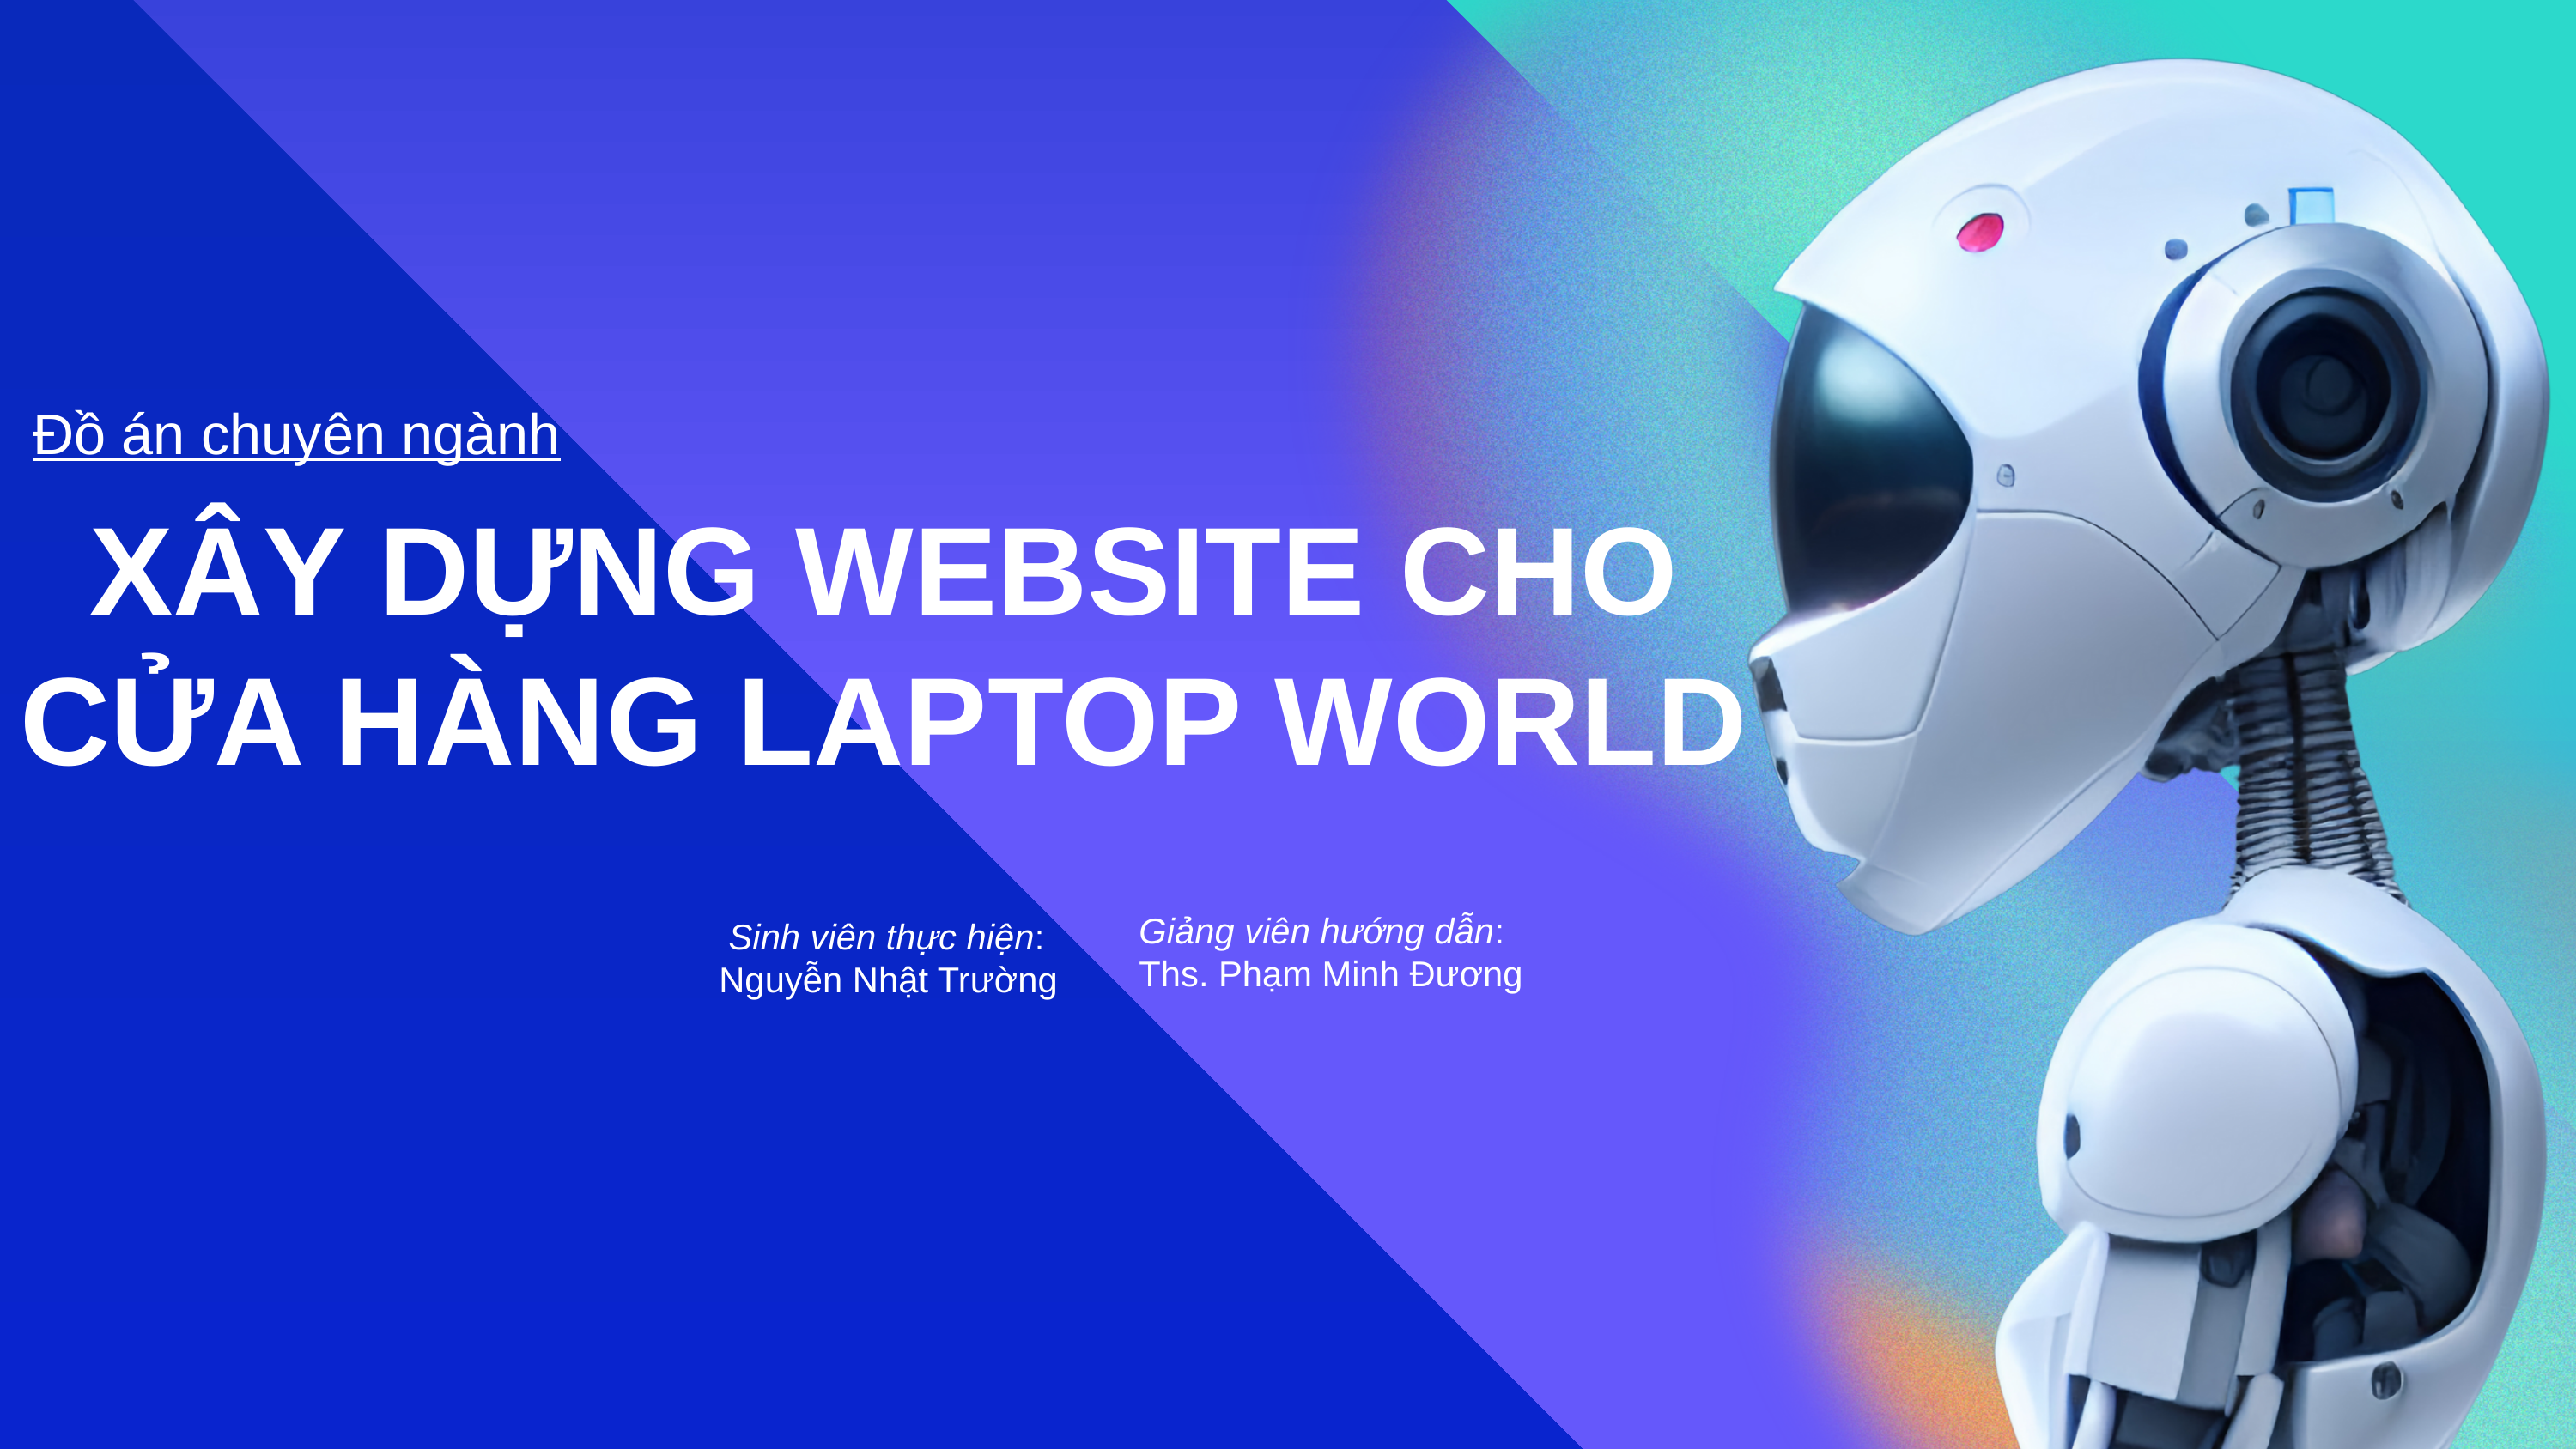

Đồ án chuyên ngành
  XÂY DỰNG WEBSITE CHO CỬA HÀNG LAPTOP WORLD
Giảng viên hướng dẫn:
Ths. Phạm Minh Đương
  Sinh viên thực hiện:
 Nguyễn Nhật Trường